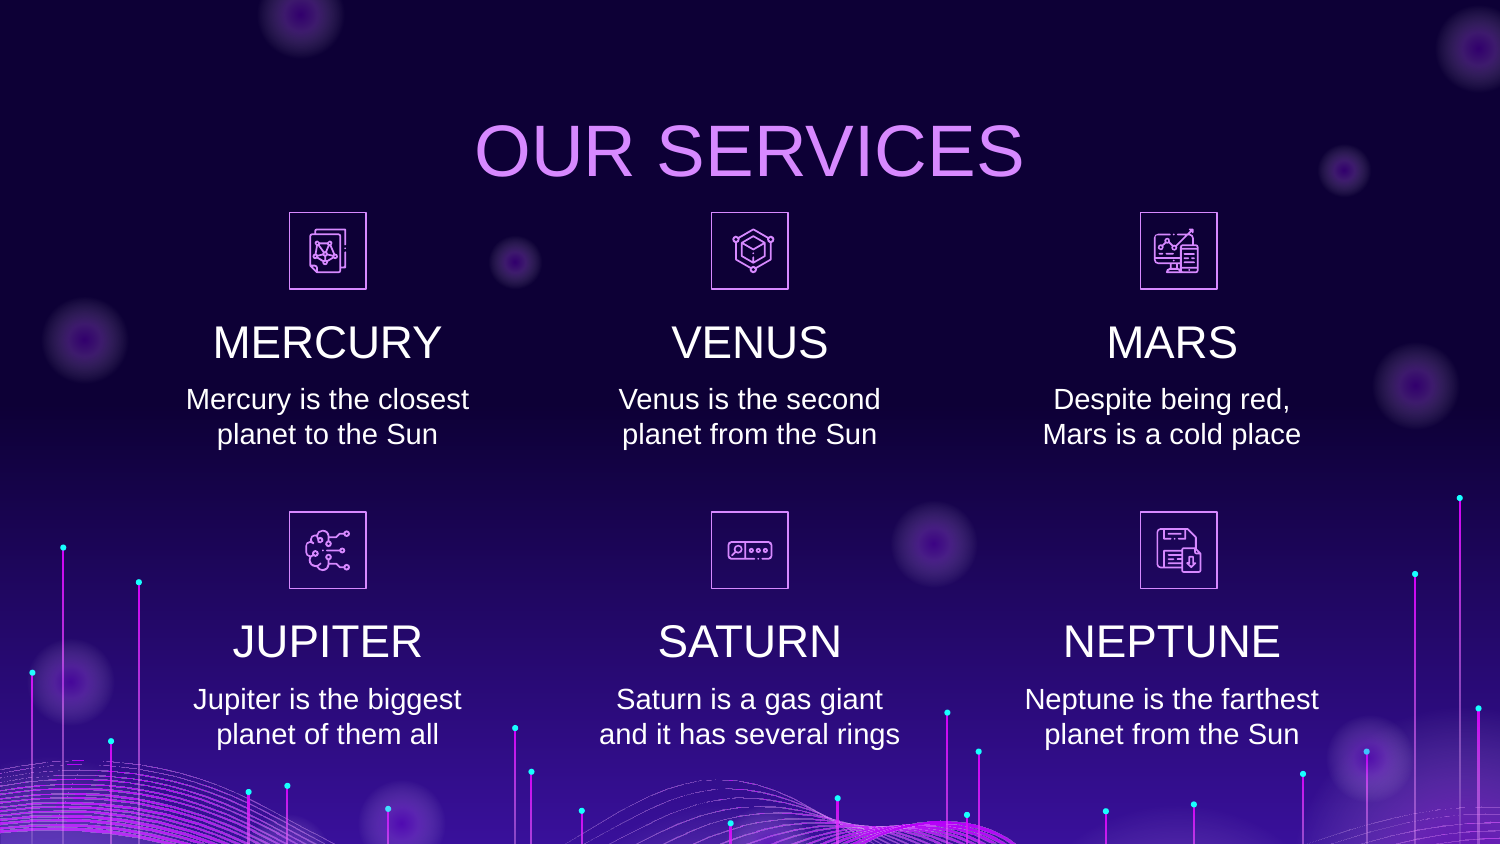

# OUR SERVICES

MERCURY
VENUS
MARS

Mercury is the closest planet to the Sun
Venus is the second planet from the Sun
Despite being red, Mars is a cold place

JUPITER
SATURN
NEPTUNE

Jupiter is the biggest planet of them all
Saturn is a gas giant and it has several rings
Neptune is the farthest planet from the Sun